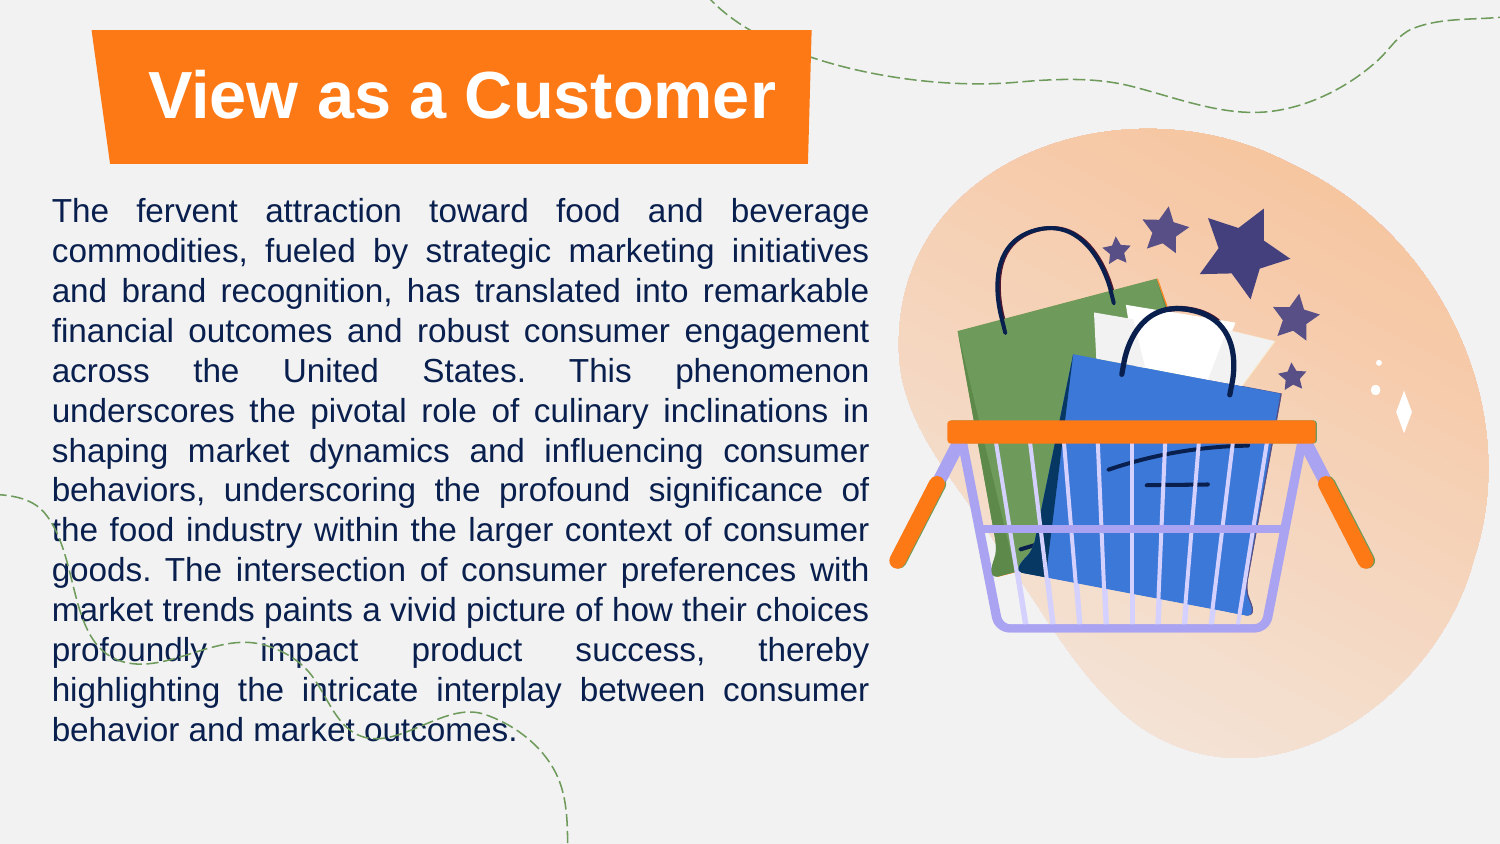

# View as a Customer

The fervent attraction toward food and beverage commodities, fueled by strategic marketing initiatives and brand recognition, has translated into remarkable financial outcomes and robust consumer engagement across the United States. This phenomenon underscores the pivotal role of culinary inclinations in shaping market dynamics and influencing consumer behaviors, underscoring the profound significance of the food industry within the larger context of consumer goods. The intersection of consumer preferences with market trends paints a vivid picture of how their choices profoundly impact product success, thereby highlighting the intricate interplay between consumer behavior and market outcomes.